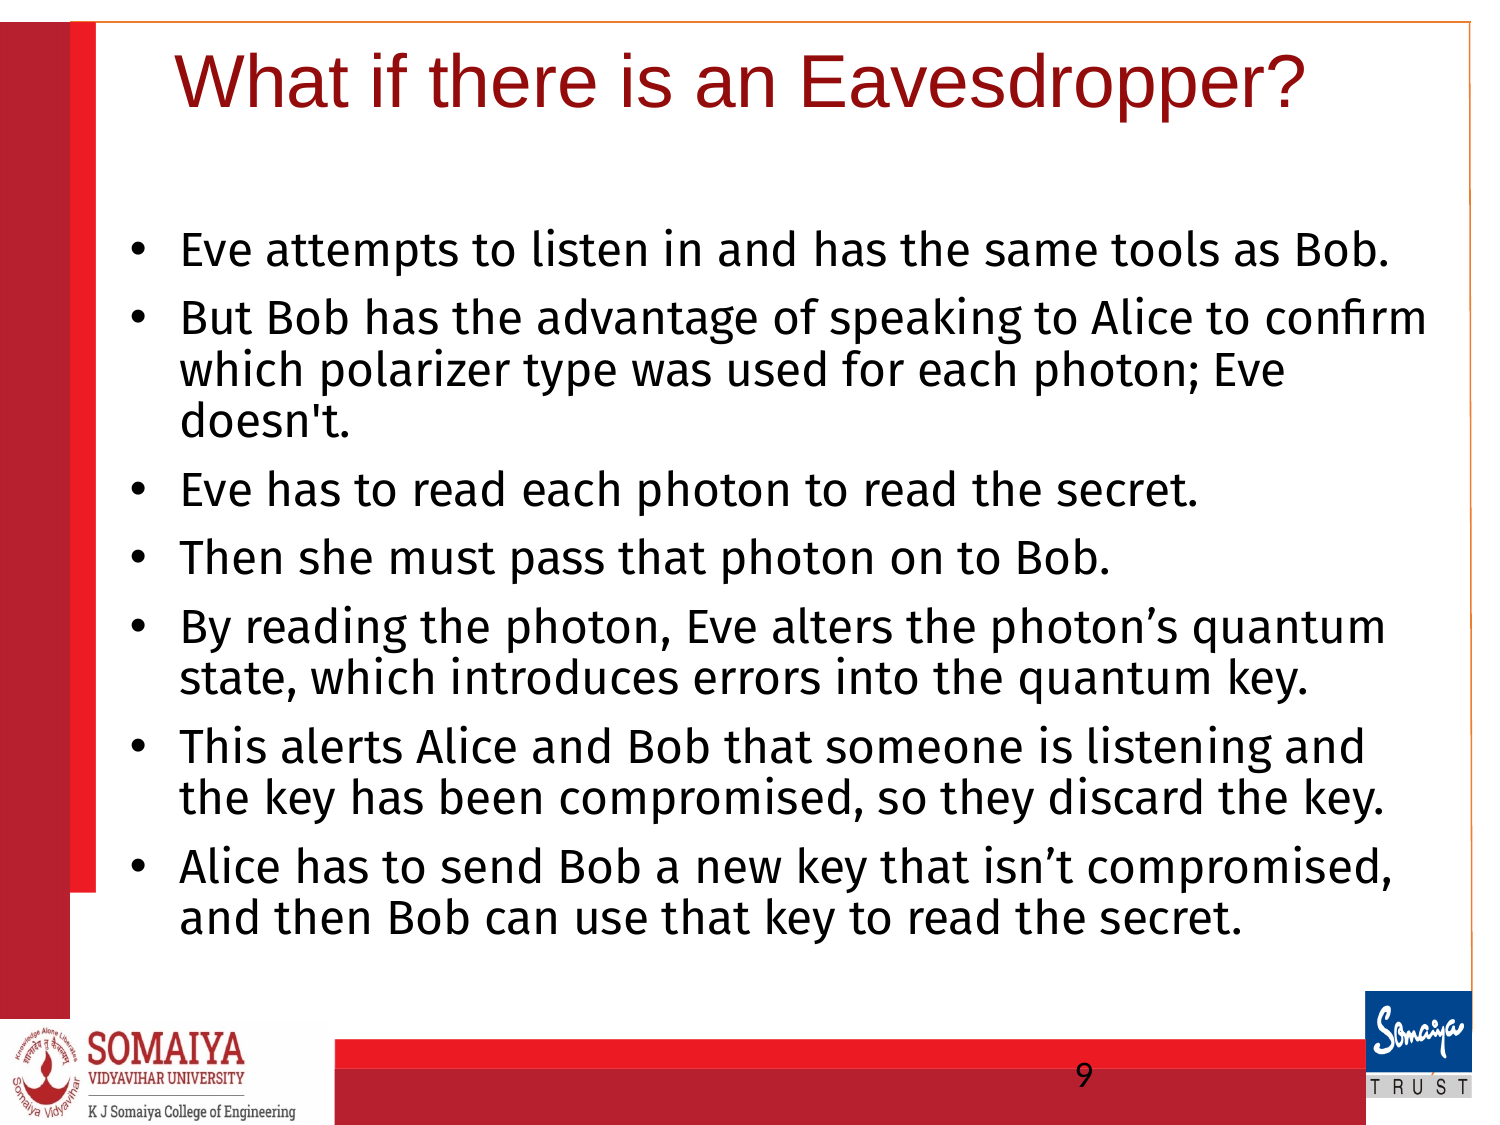

# What if there is an Eavesdropper?
Eve attempts to listen in and has the same tools as Bob.
But Bob has the advantage of speaking to Alice to confirm which polarizer type was used for each photon; Eve doesn't.
Eve has to read each photon to read the secret.
Then she must pass that photon on to Bob.
By reading the photon, Eve alters the photon’s quantum state, which introduces errors into the quantum key.
This alerts Alice and Bob that someone is listening and the key has been compromised, so they discard the key.
Alice has to send Bob a new key that isn’t compromised, and then Bob can use that key to read the secret.
9